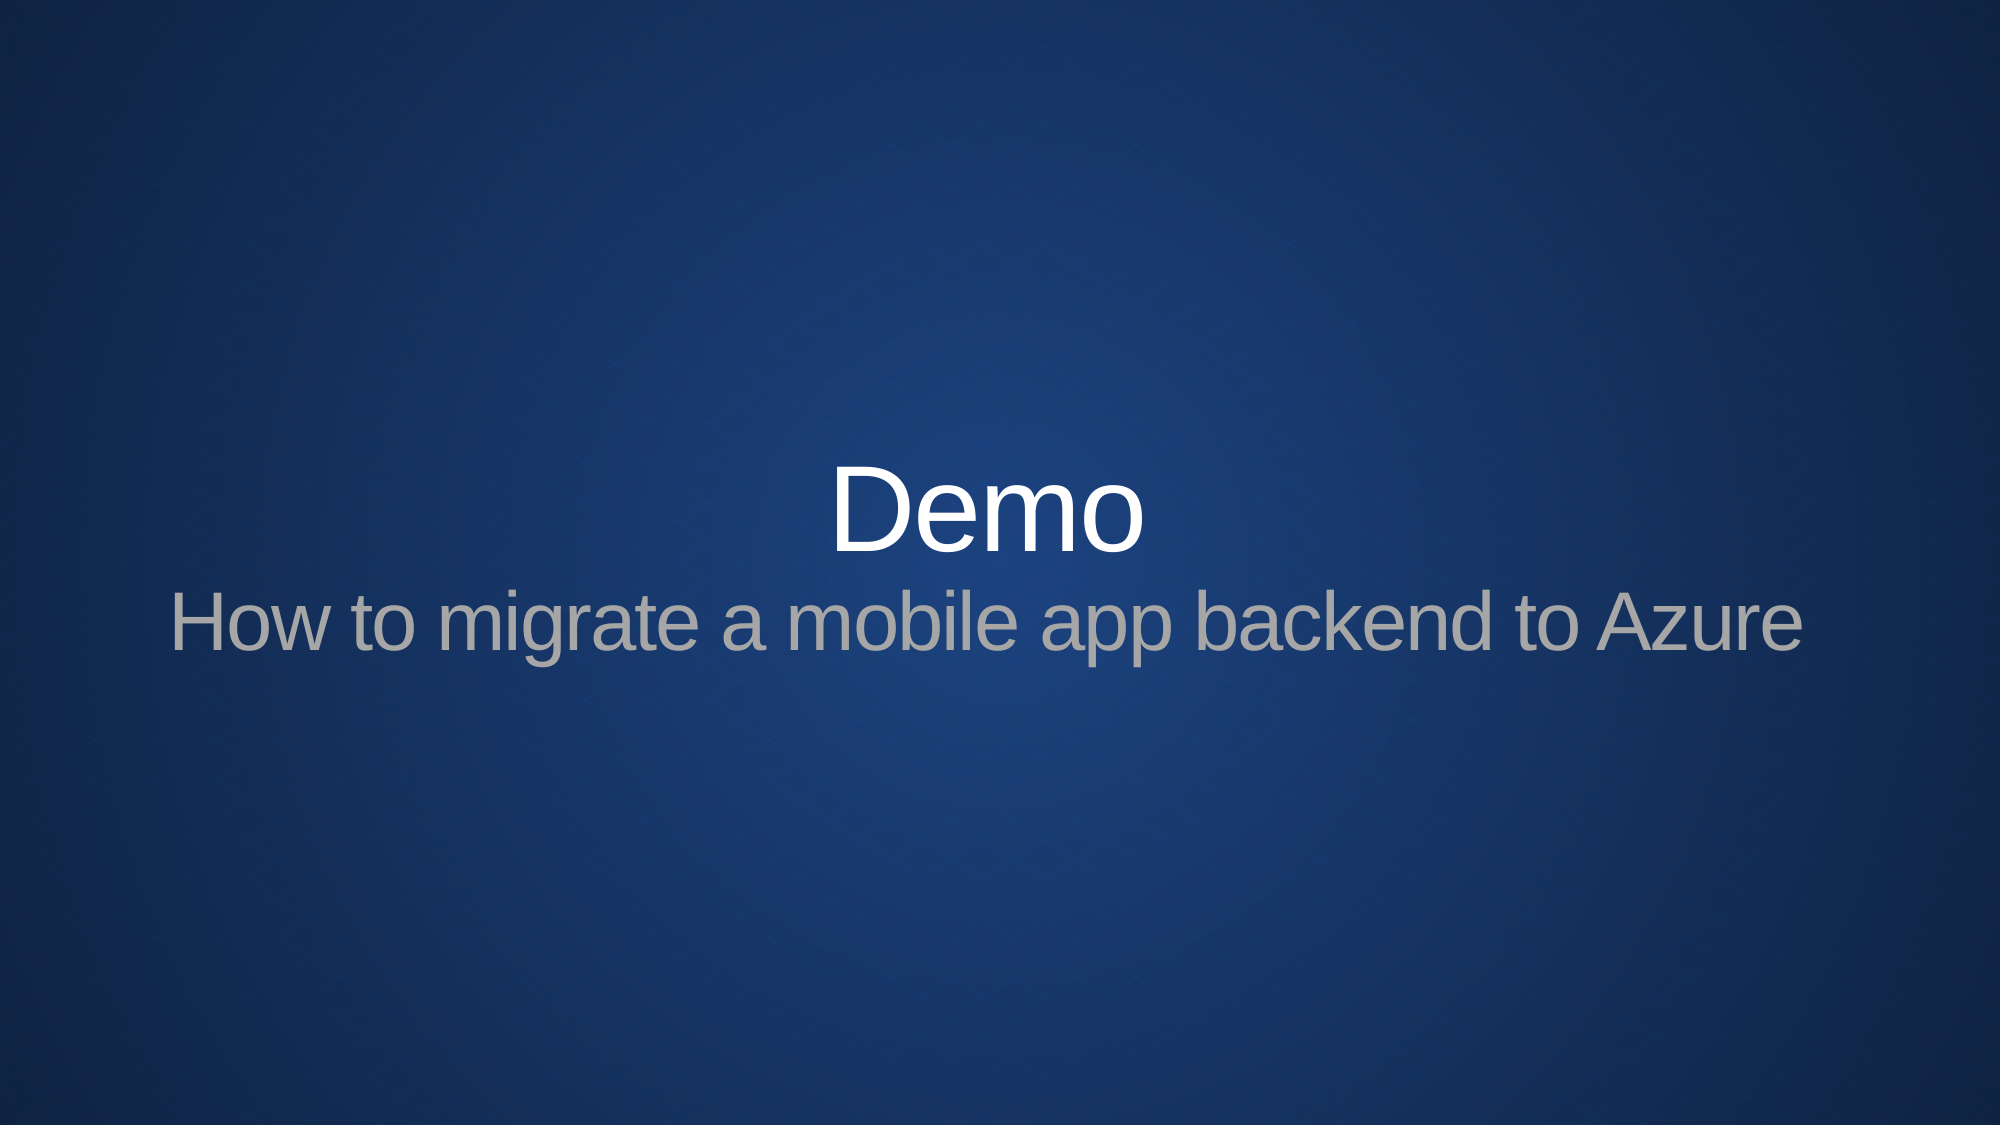

Demo
How to migrate a mobile app backend to Azure